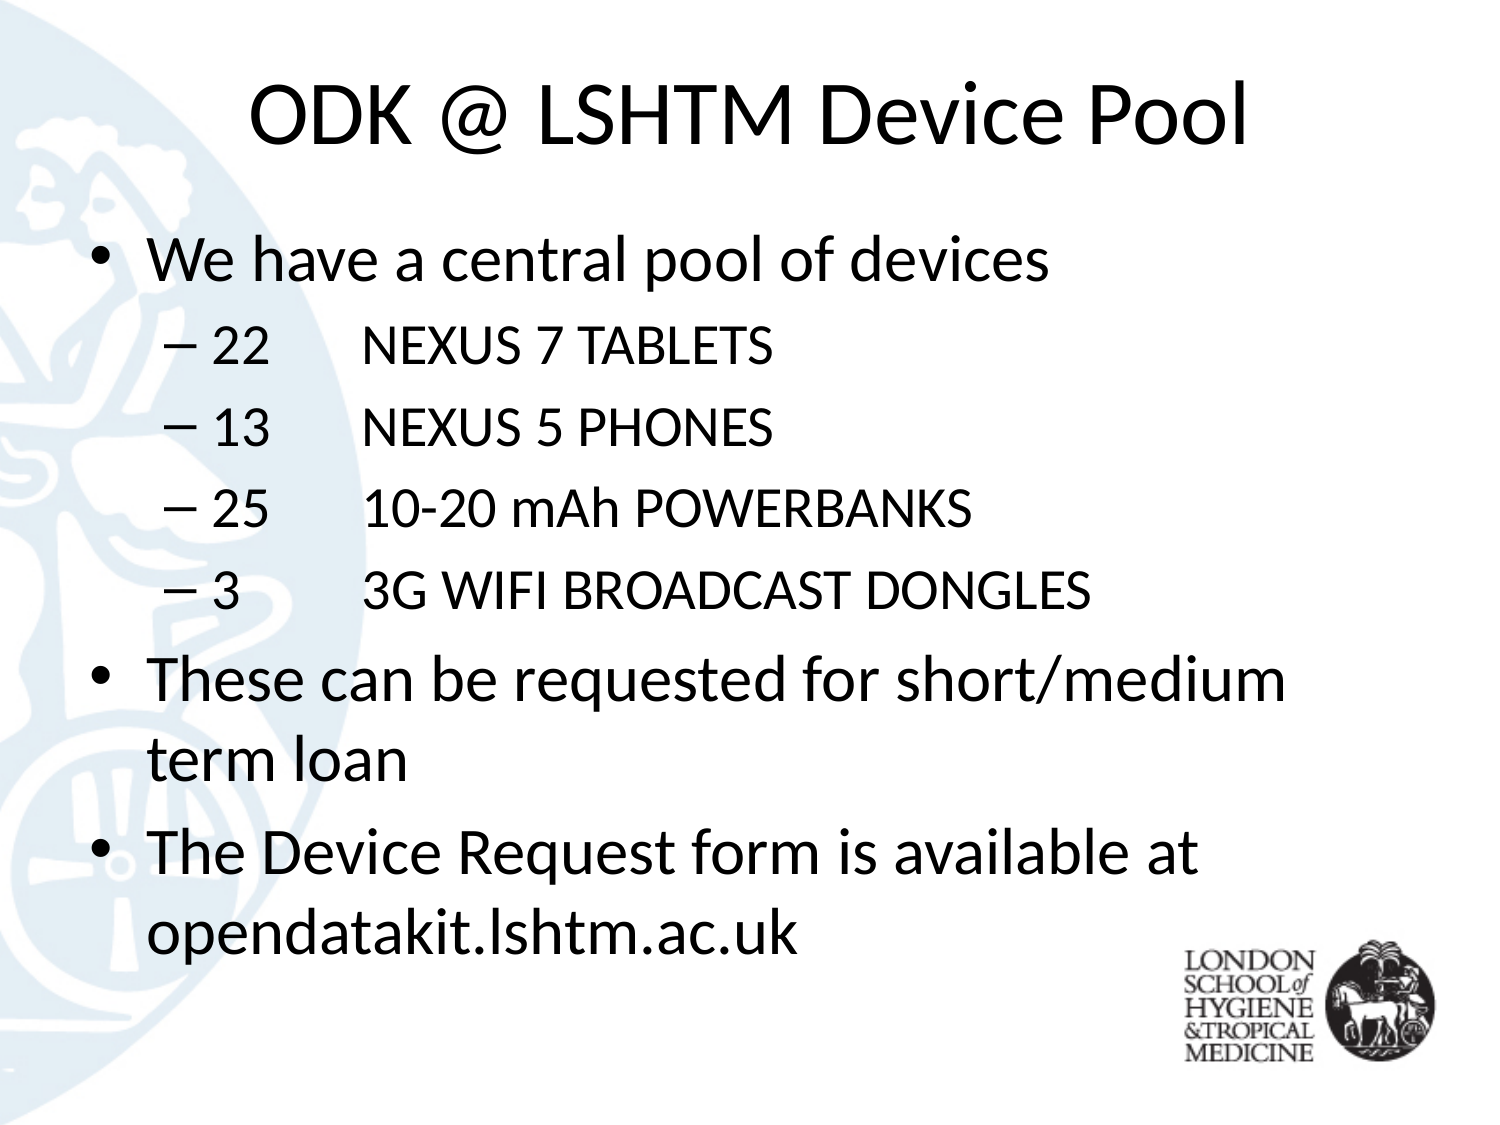

# ODK @ LSHTM Device Pool
We have a central pool of devices
22 	NEXUS 7 TABLETS
13 	NEXUS 5 PHONES
25 	10-20 mAh POWERBANKS
3 	3G WIFI BROADCAST DONGLES
These can be requested for short/medium term loan
The Device Request form is available at opendatakit.lshtm.ac.uk